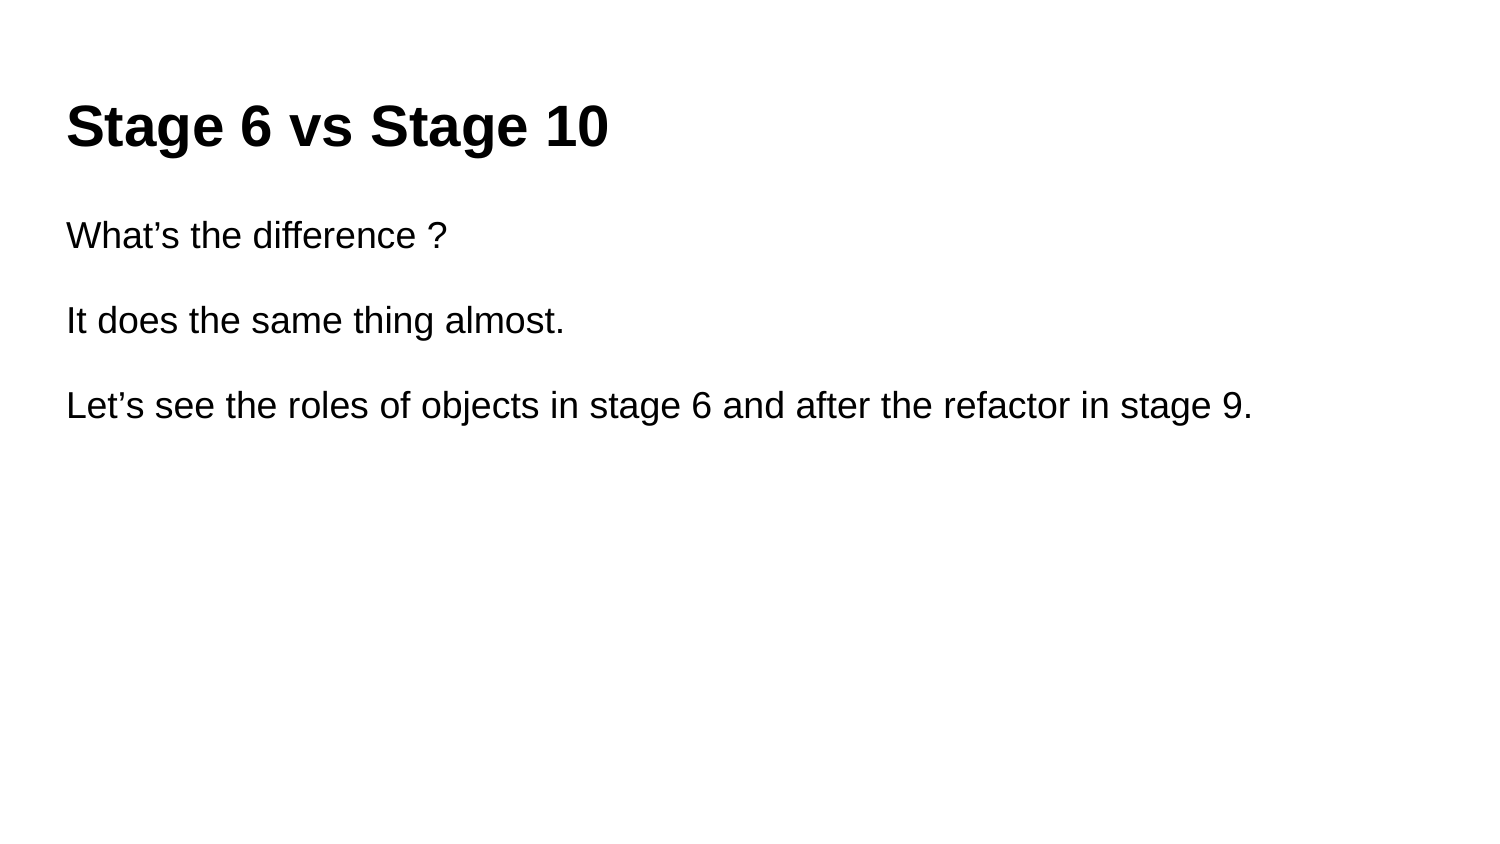

# Stage 6 vs Stage 10
What’s the difference ?
It does the same thing almost.
Let’s see the roles of objects in stage 6 and after the refactor in stage 9.